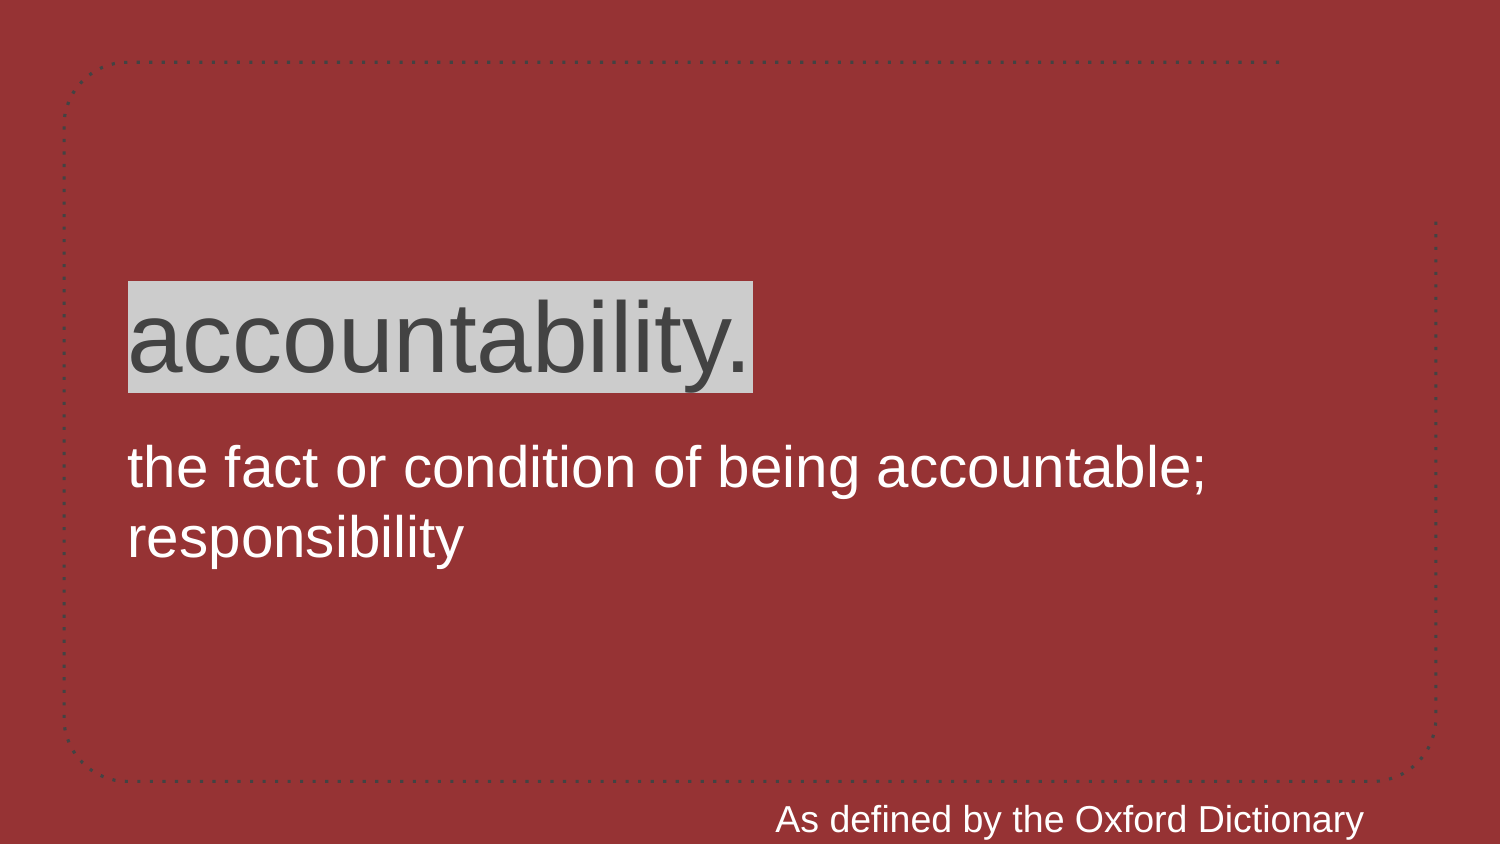

# accountability.
the fact or condition of being accountable; responsibility
 As defined by the Oxford Dictionary